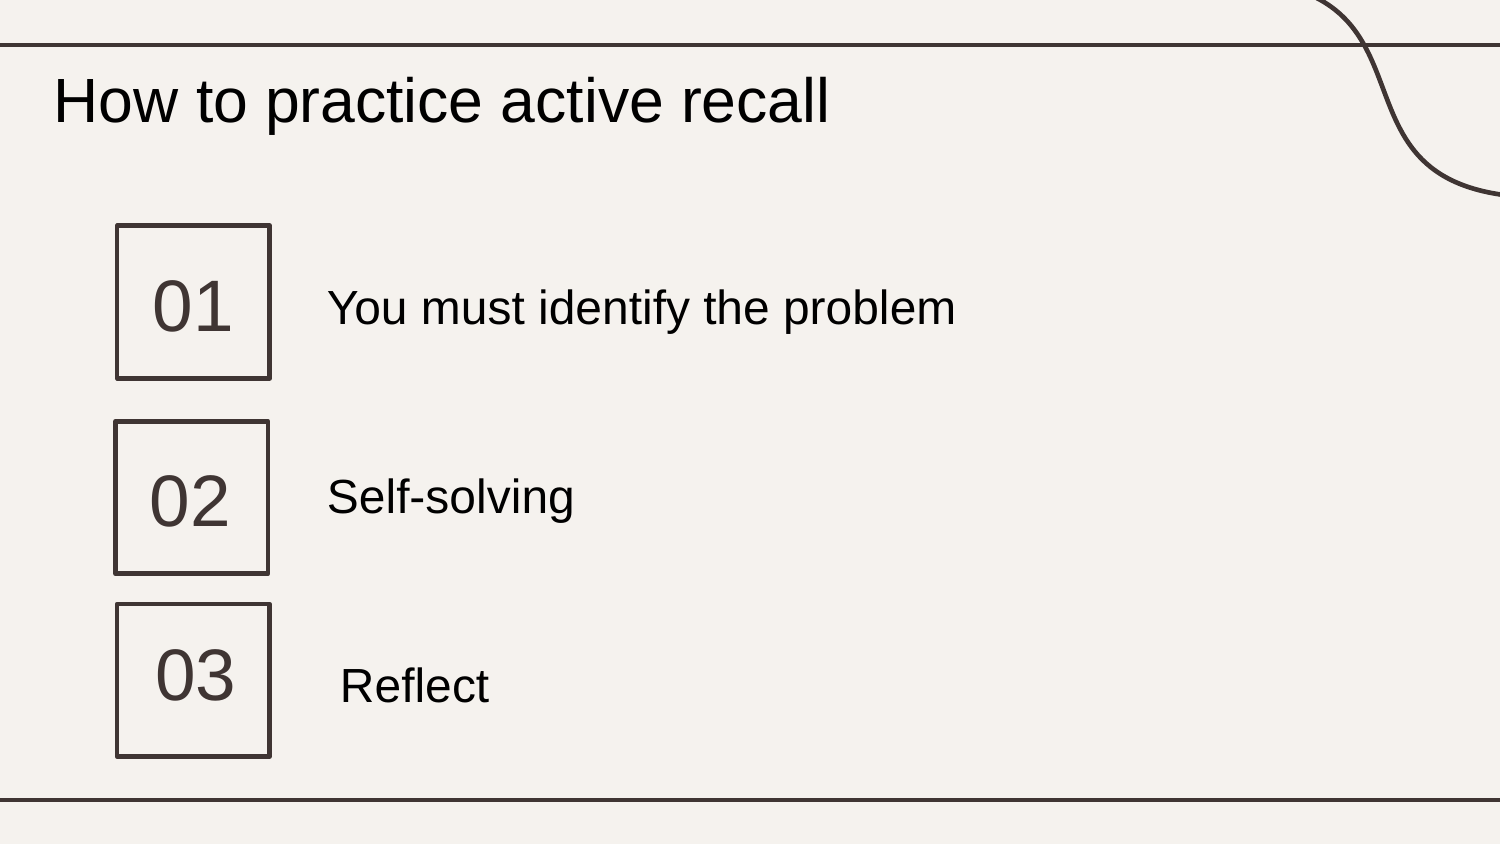

How to practice active recall

01
You must identify the problem

 02
Self-solving

  03
 Reflect